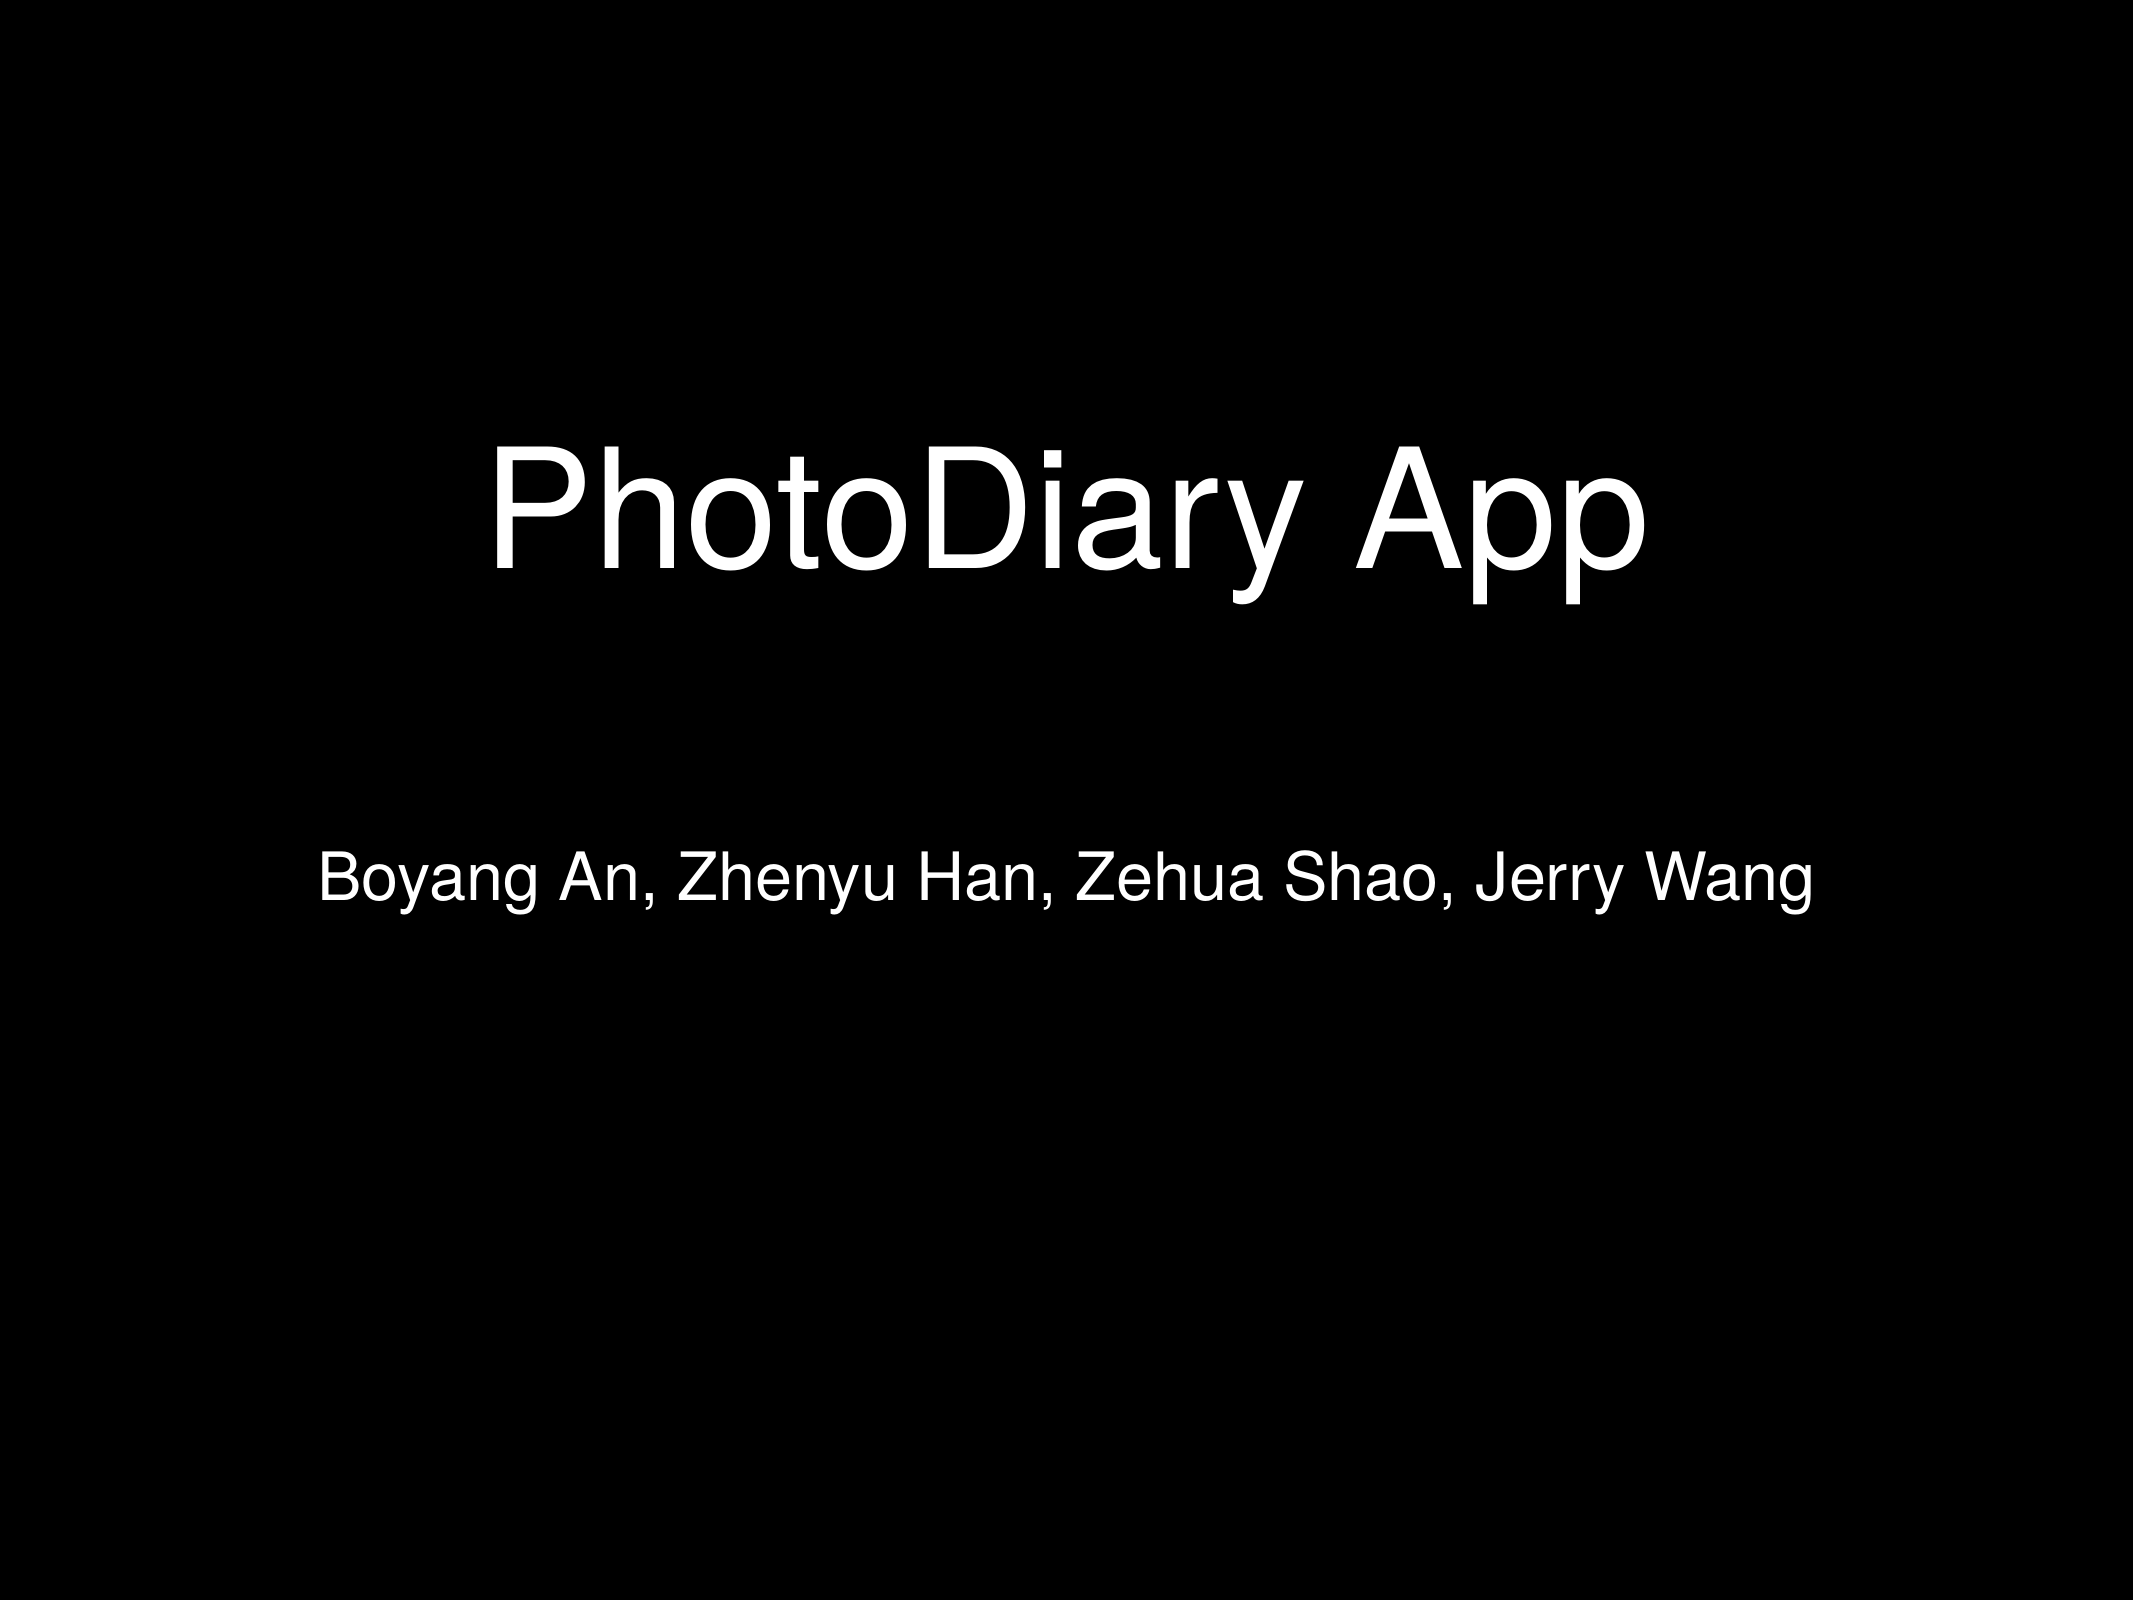

# PhotoDiary App

Boyang An, Zhenyu Han, Zehua Shao, Jerry Wang